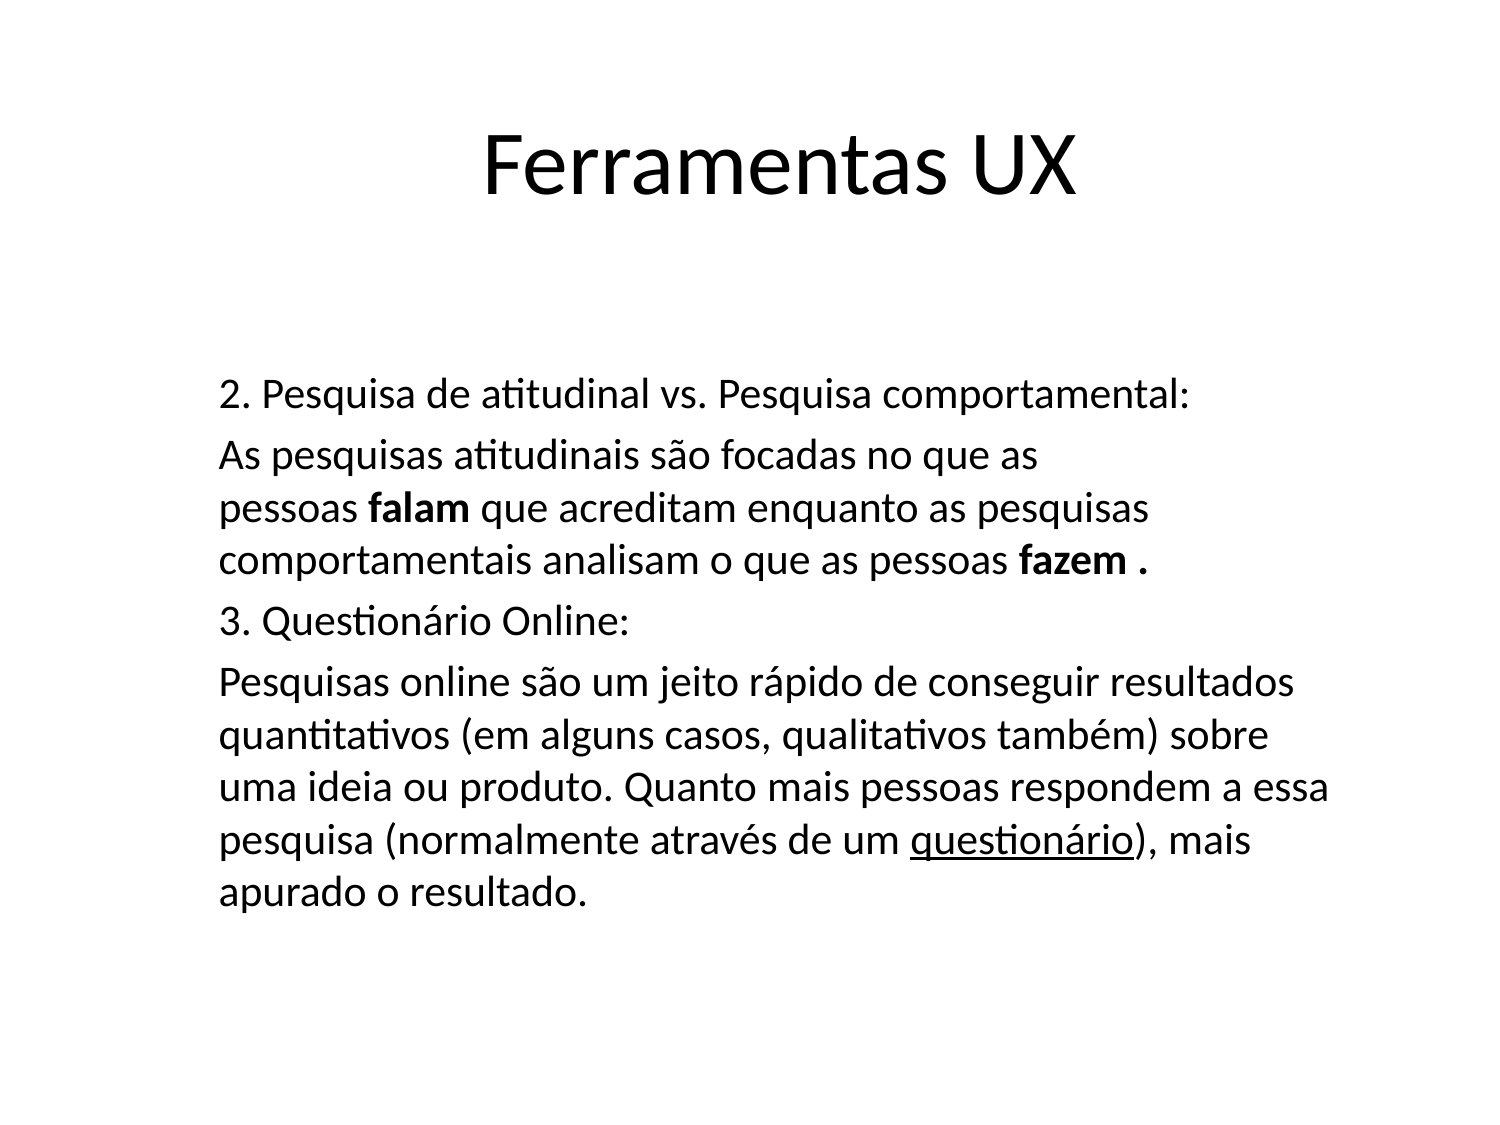

# Ferramentas UX
2. Pesquisa de atitudinal vs. Pesquisa comportamental:
As pesquisas atitudinais são focadas no que as pessoas falam que acreditam enquanto as pesquisas comportamentais analisam o que as pessoas fazem .
3. Questionário Online:
Pesquisas online são um jeito rápido de conseguir resultados quantitativos (em alguns casos, qualitativos também) sobre uma ideia ou produto. Quanto mais pessoas respondem a essa pesquisa (normalmente através de um questionário), mais apurado o resultado.